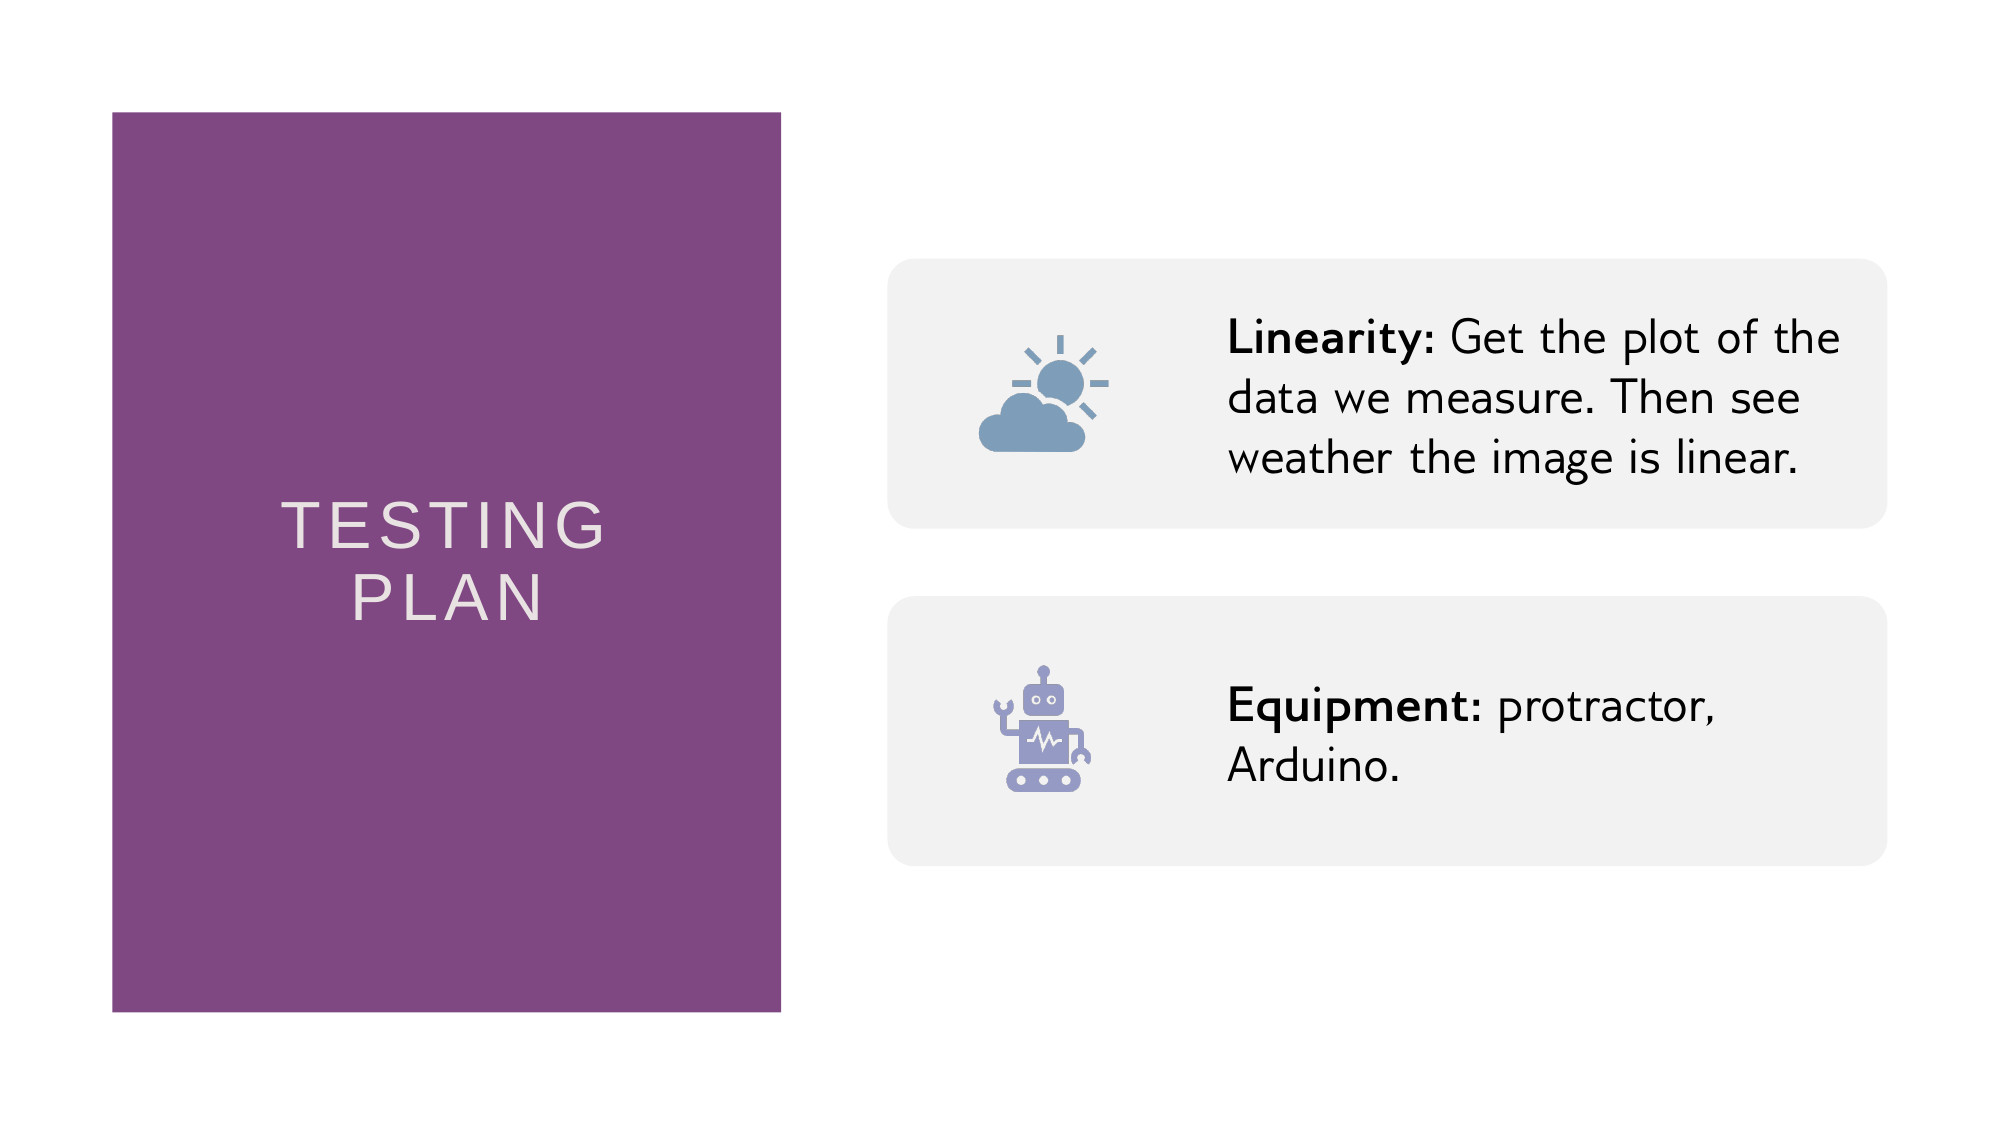

Linearity: Get the plot of the data we measure. Then see weather the image is linear.
Equipment: protractor, Arduino.
# Testing plan